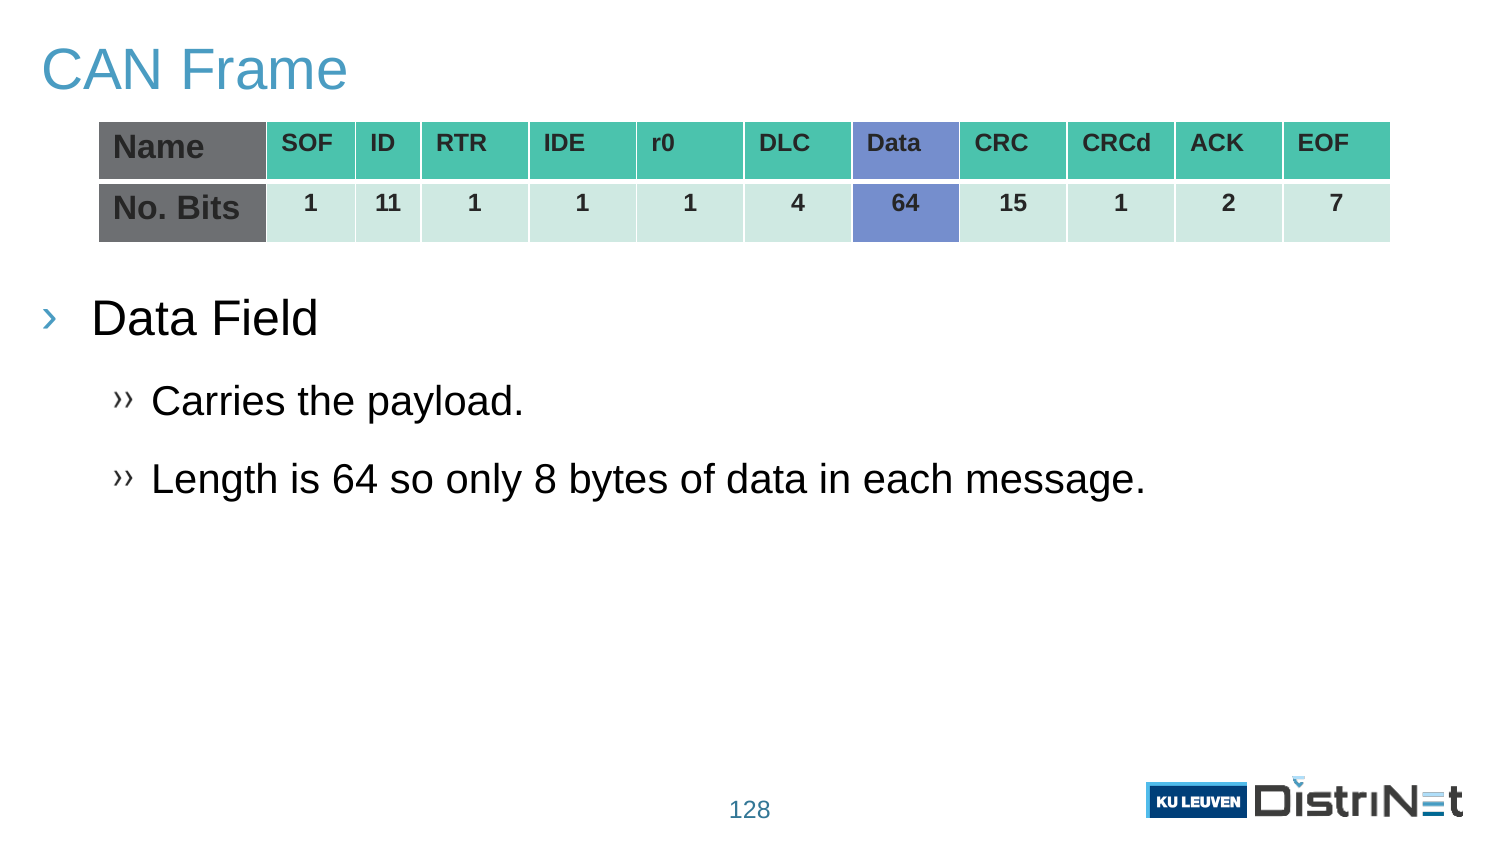

# CAN Frame
| Name | SOF | ID | RTR | IDE | r0 | DLC | Data | CRC | CRCd | ACK | EOF |
| --- | --- | --- | --- | --- | --- | --- | --- | --- | --- | --- | --- |
| No. Bits | 1 | 11 | 1 | 1 | 1 | 4 | 64 | 15 | 1 | 2 | 7 |
Data Field
Carries the payload.
Length is 64 so only 8 bytes of data in each message.
128